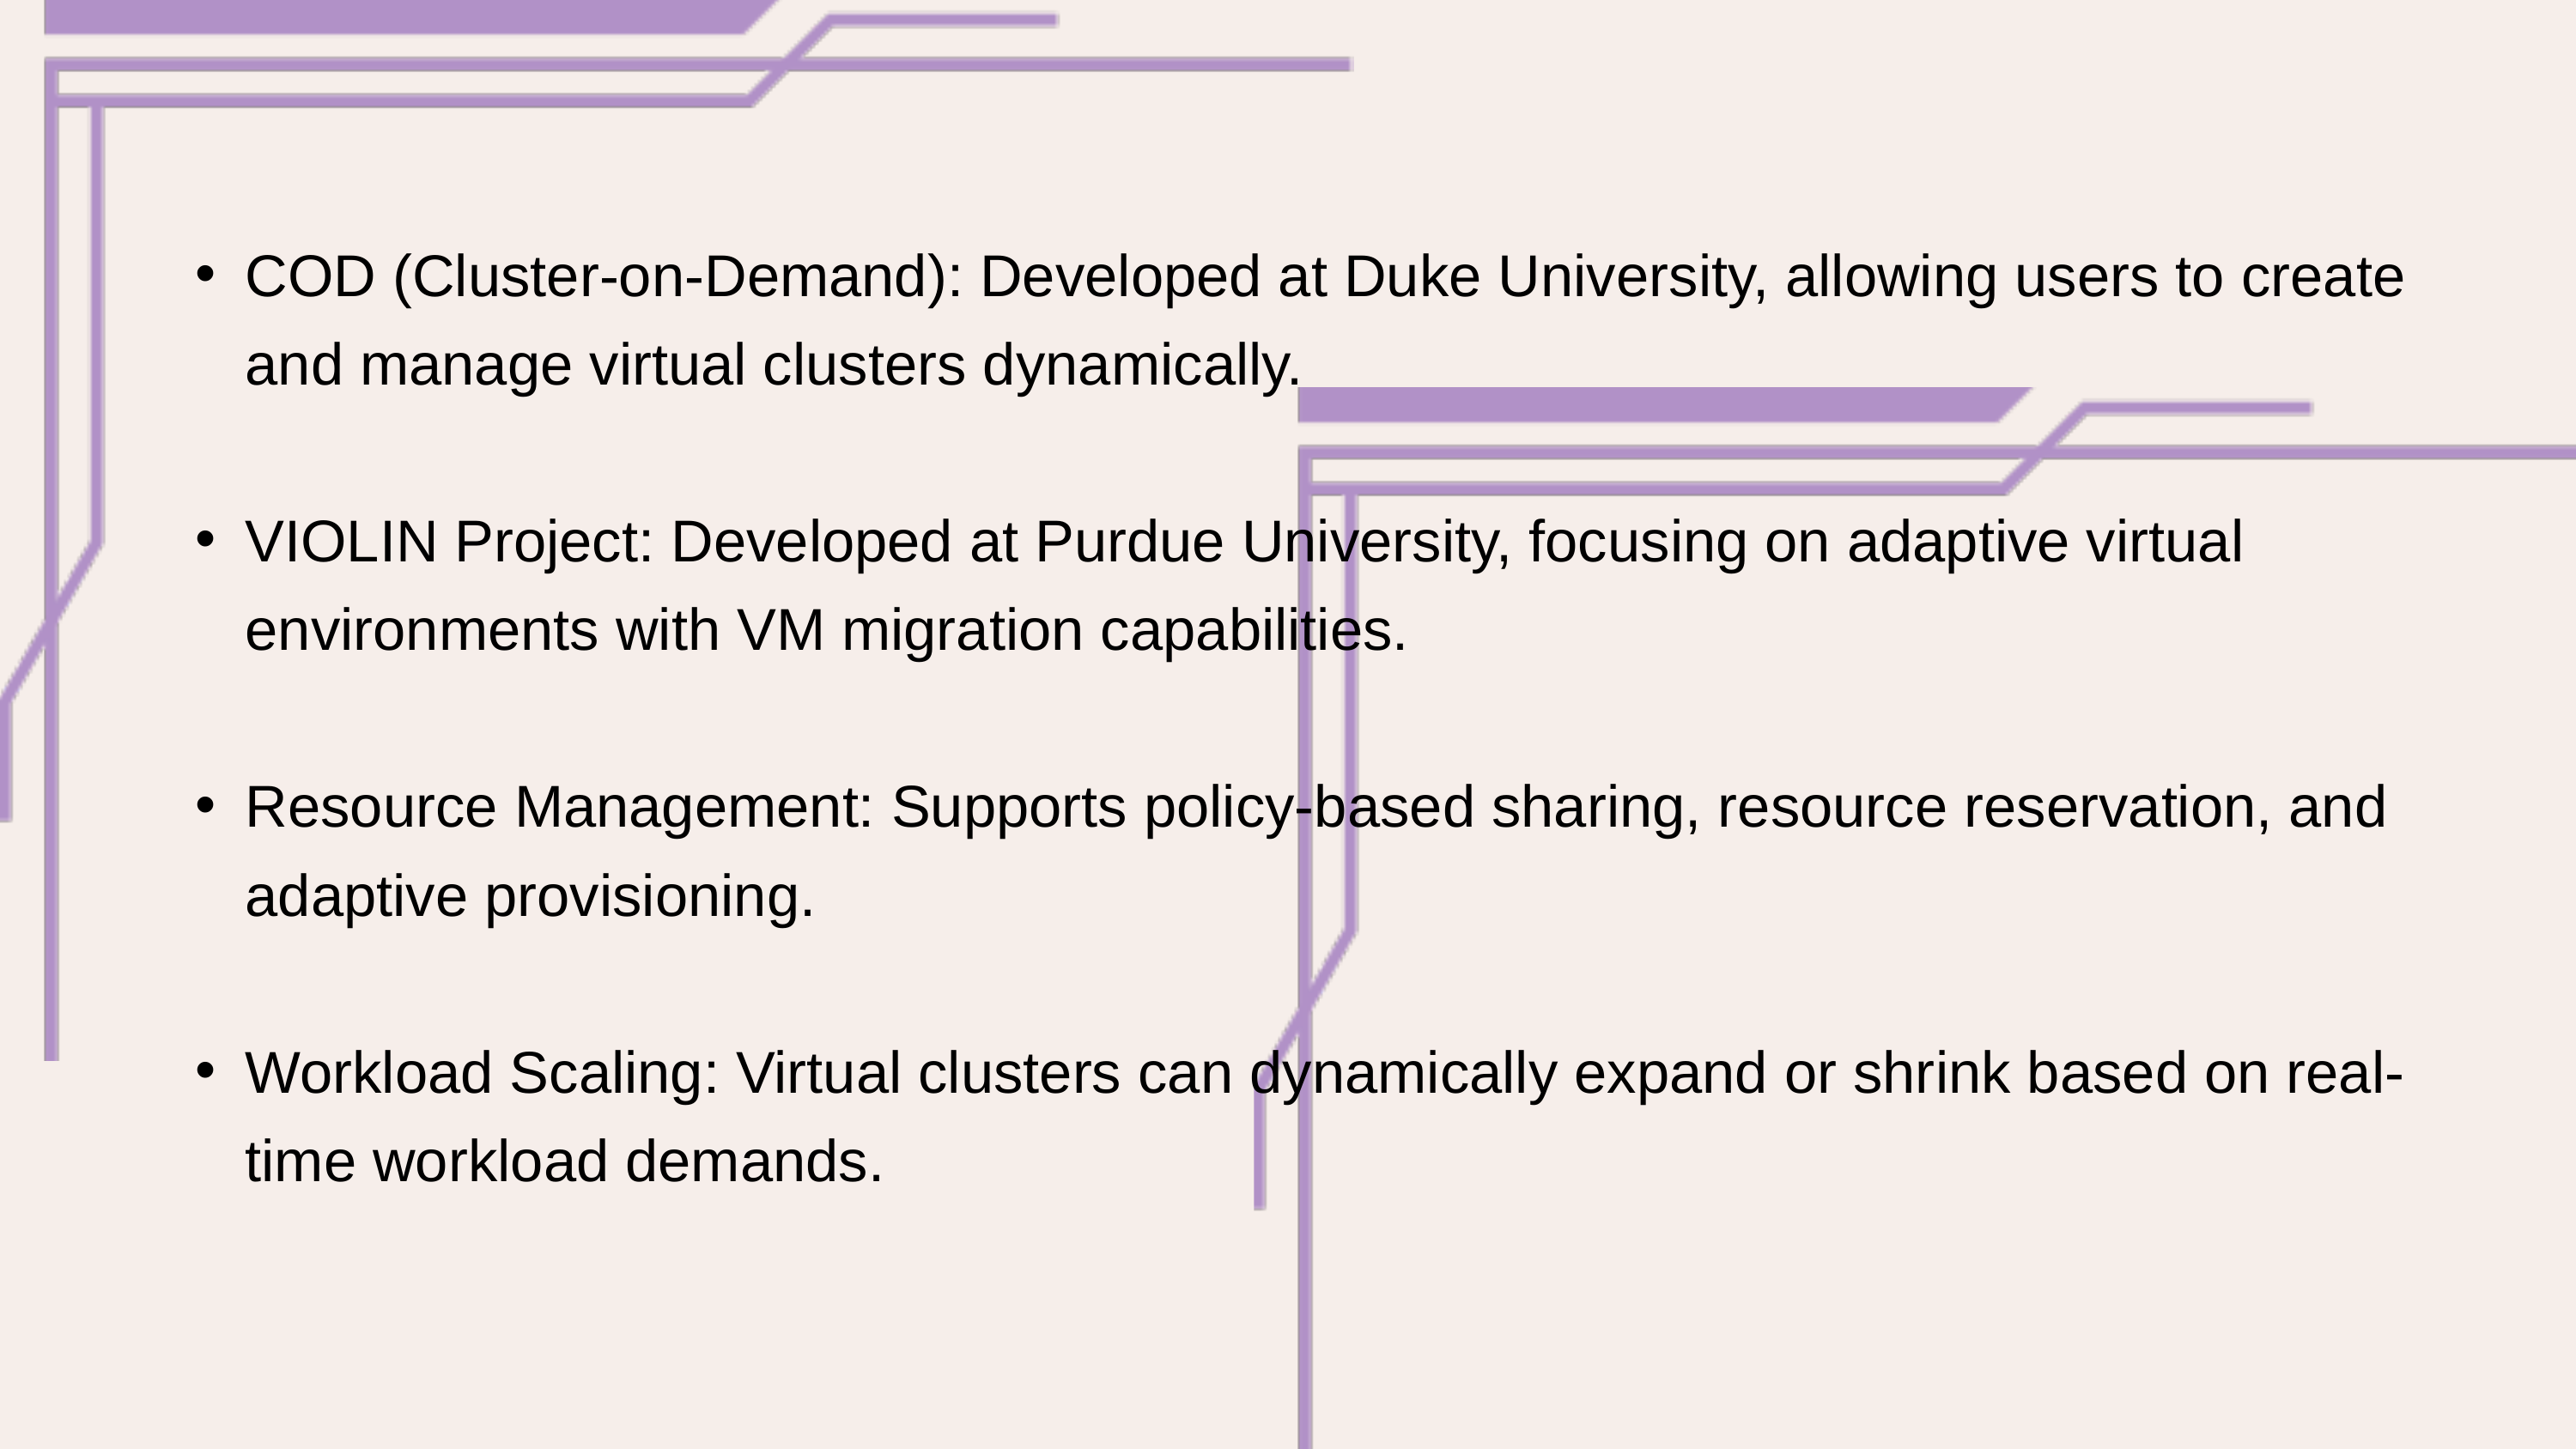

COD (Cluster-on-Demand): Developed at Duke University, allowing users to create and manage virtual clusters dynamically.

VIOLIN Project: Developed at Purdue University, focusing on adaptive virtual environments with VM migration capabilities.

Resource Management: Supports policy-based sharing, resource reservation, and adaptive provisioning.

Workload Scaling: Virtual clusters can dynamically expand or shrink based on real-time workload demands.